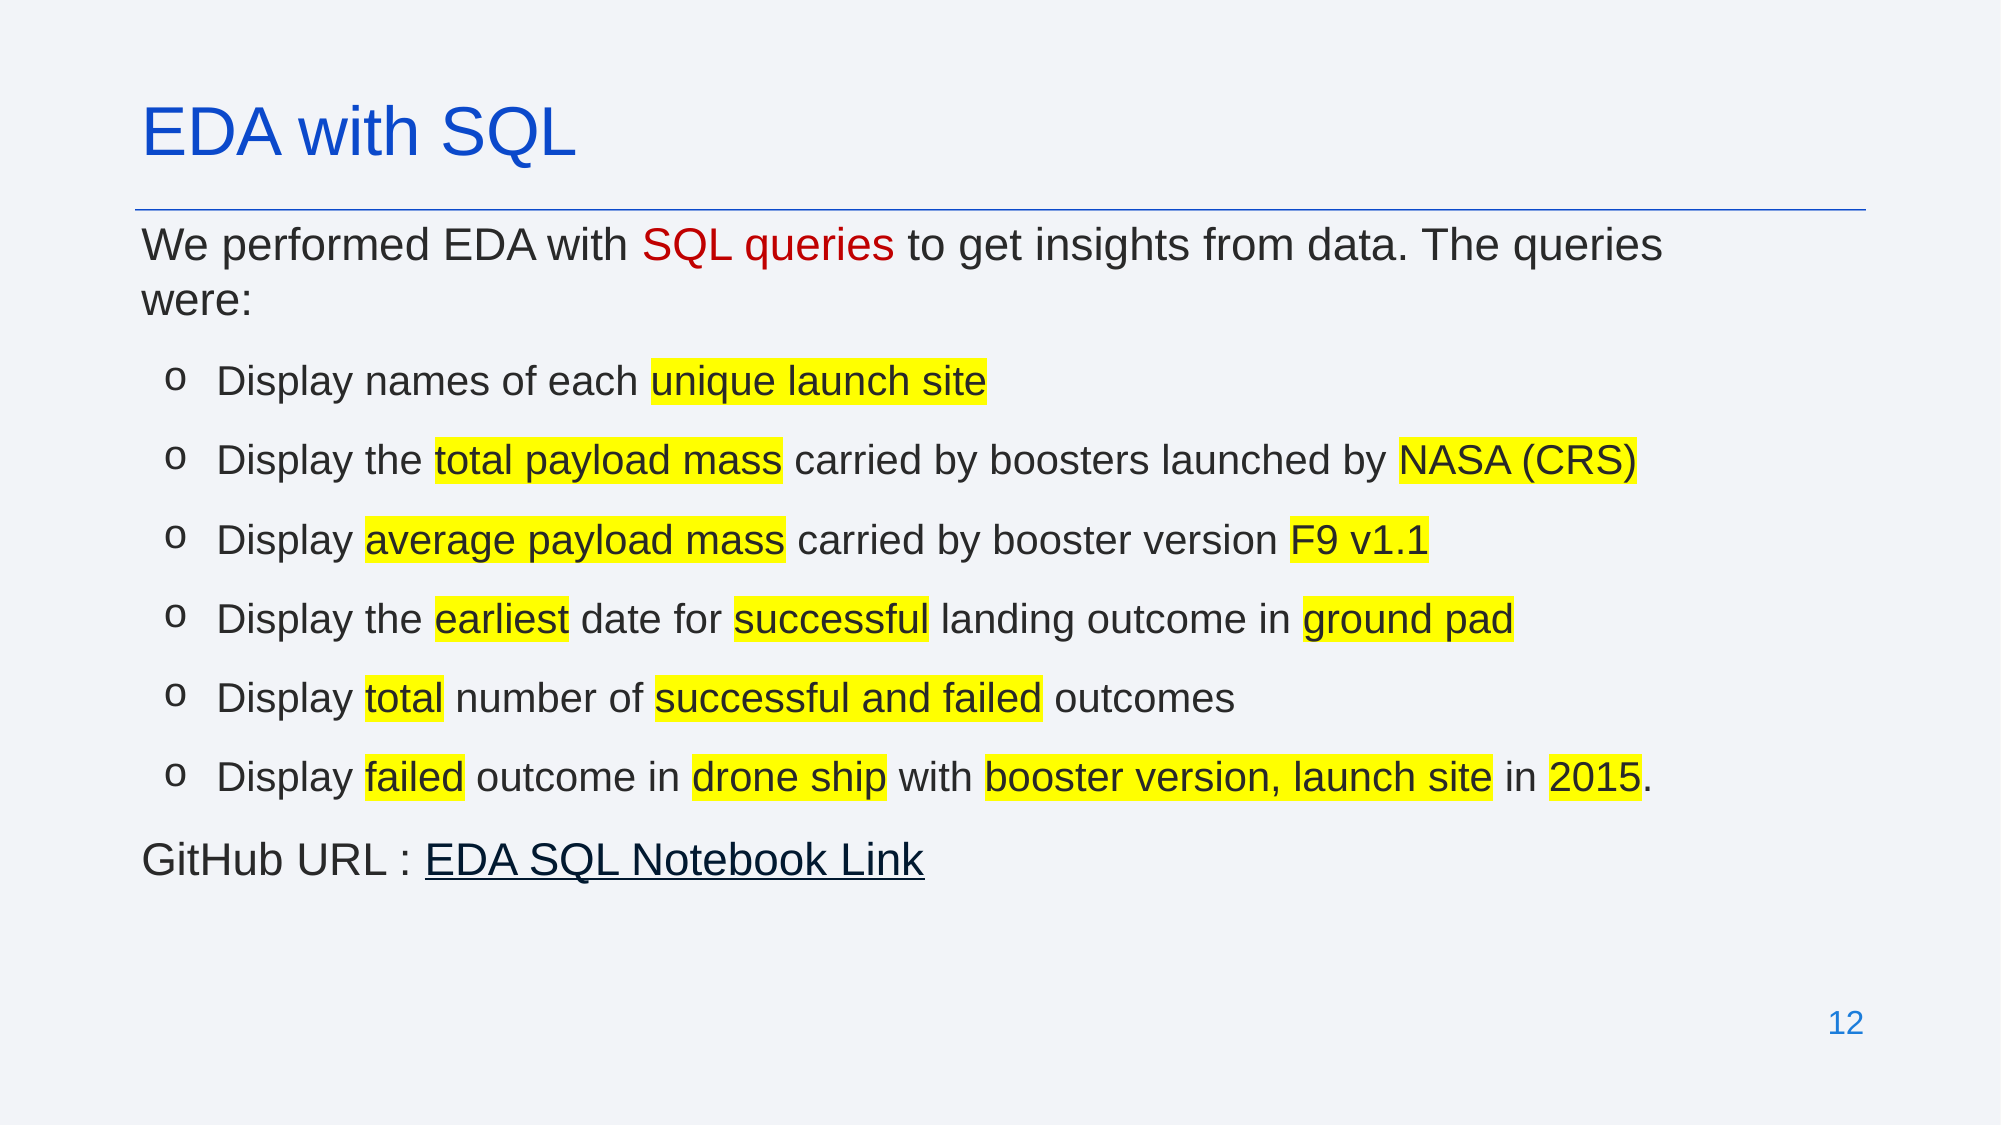

EDA with SQL
We performed EDA with SQL queries to get insights from data. The queries were:
Display names of each unique launch site
Display the total payload mass carried by boosters launched by NASA (CRS)
Display average payload mass carried by booster version F9 v1.1
Display the earliest date for successful landing outcome in ground pad
Display total number of successful and failed outcomes
Display failed outcome in drone ship with booster version, launch site in 2015.
GitHub URL : EDA SQL Notebook Link

12